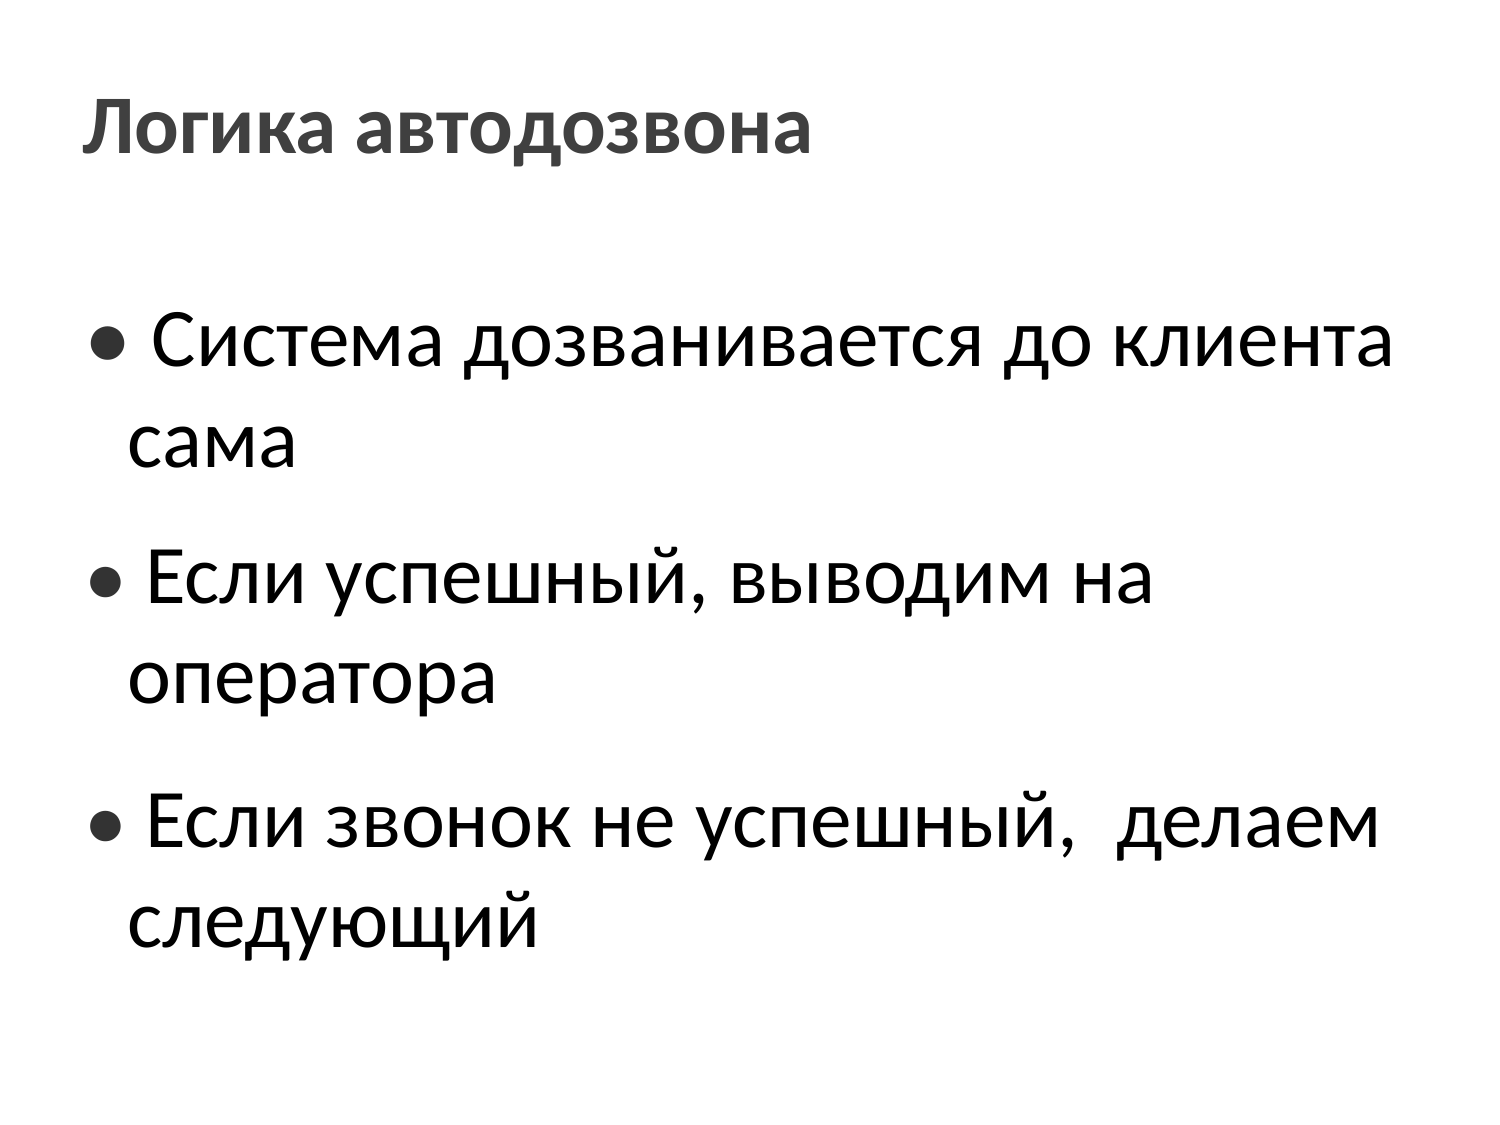

Логика автодозвона
 Система дозванивается до клиента сама

 Если успешный, выводим на оператора

 Если звонок не успешный,  делаем следующий